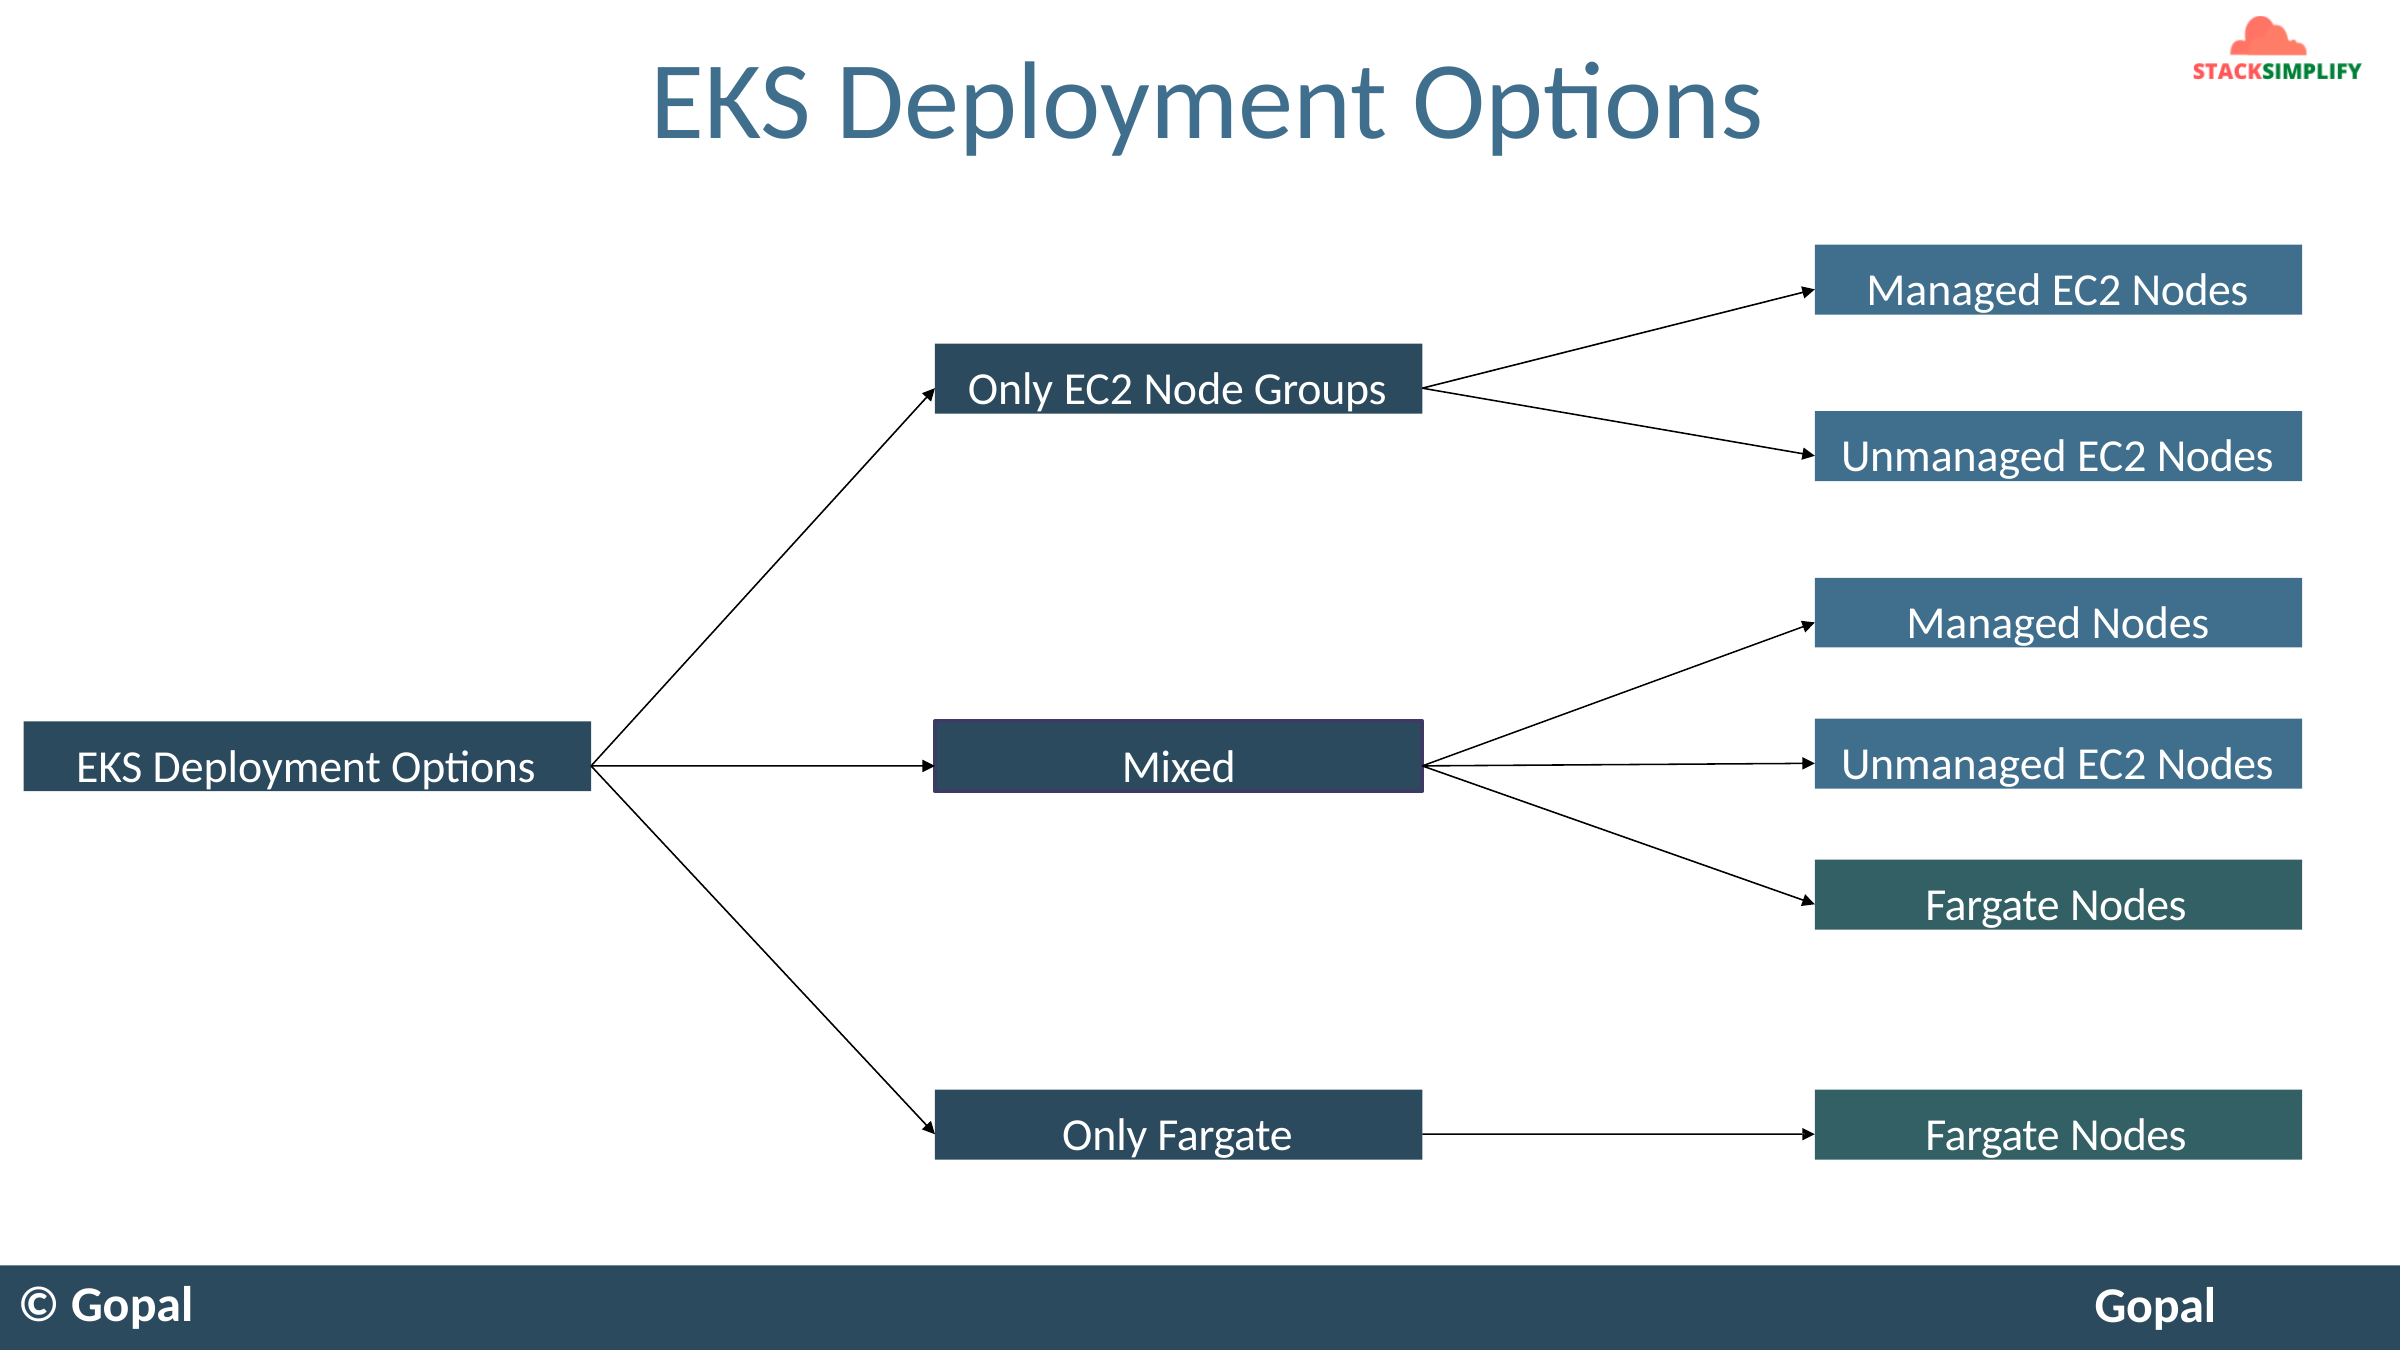

# EKS Deployment Options
Managed EC2 Nodes

Only EC2 Node Groups

Unmanaged EC2 Nodes
Managed Nodes

Unmanaged EC2 Nodes
EKS Deployment Options
Mixed
Fargate Nodes
Only Fargate
Fargate Nodes

© Gopal
Gopal